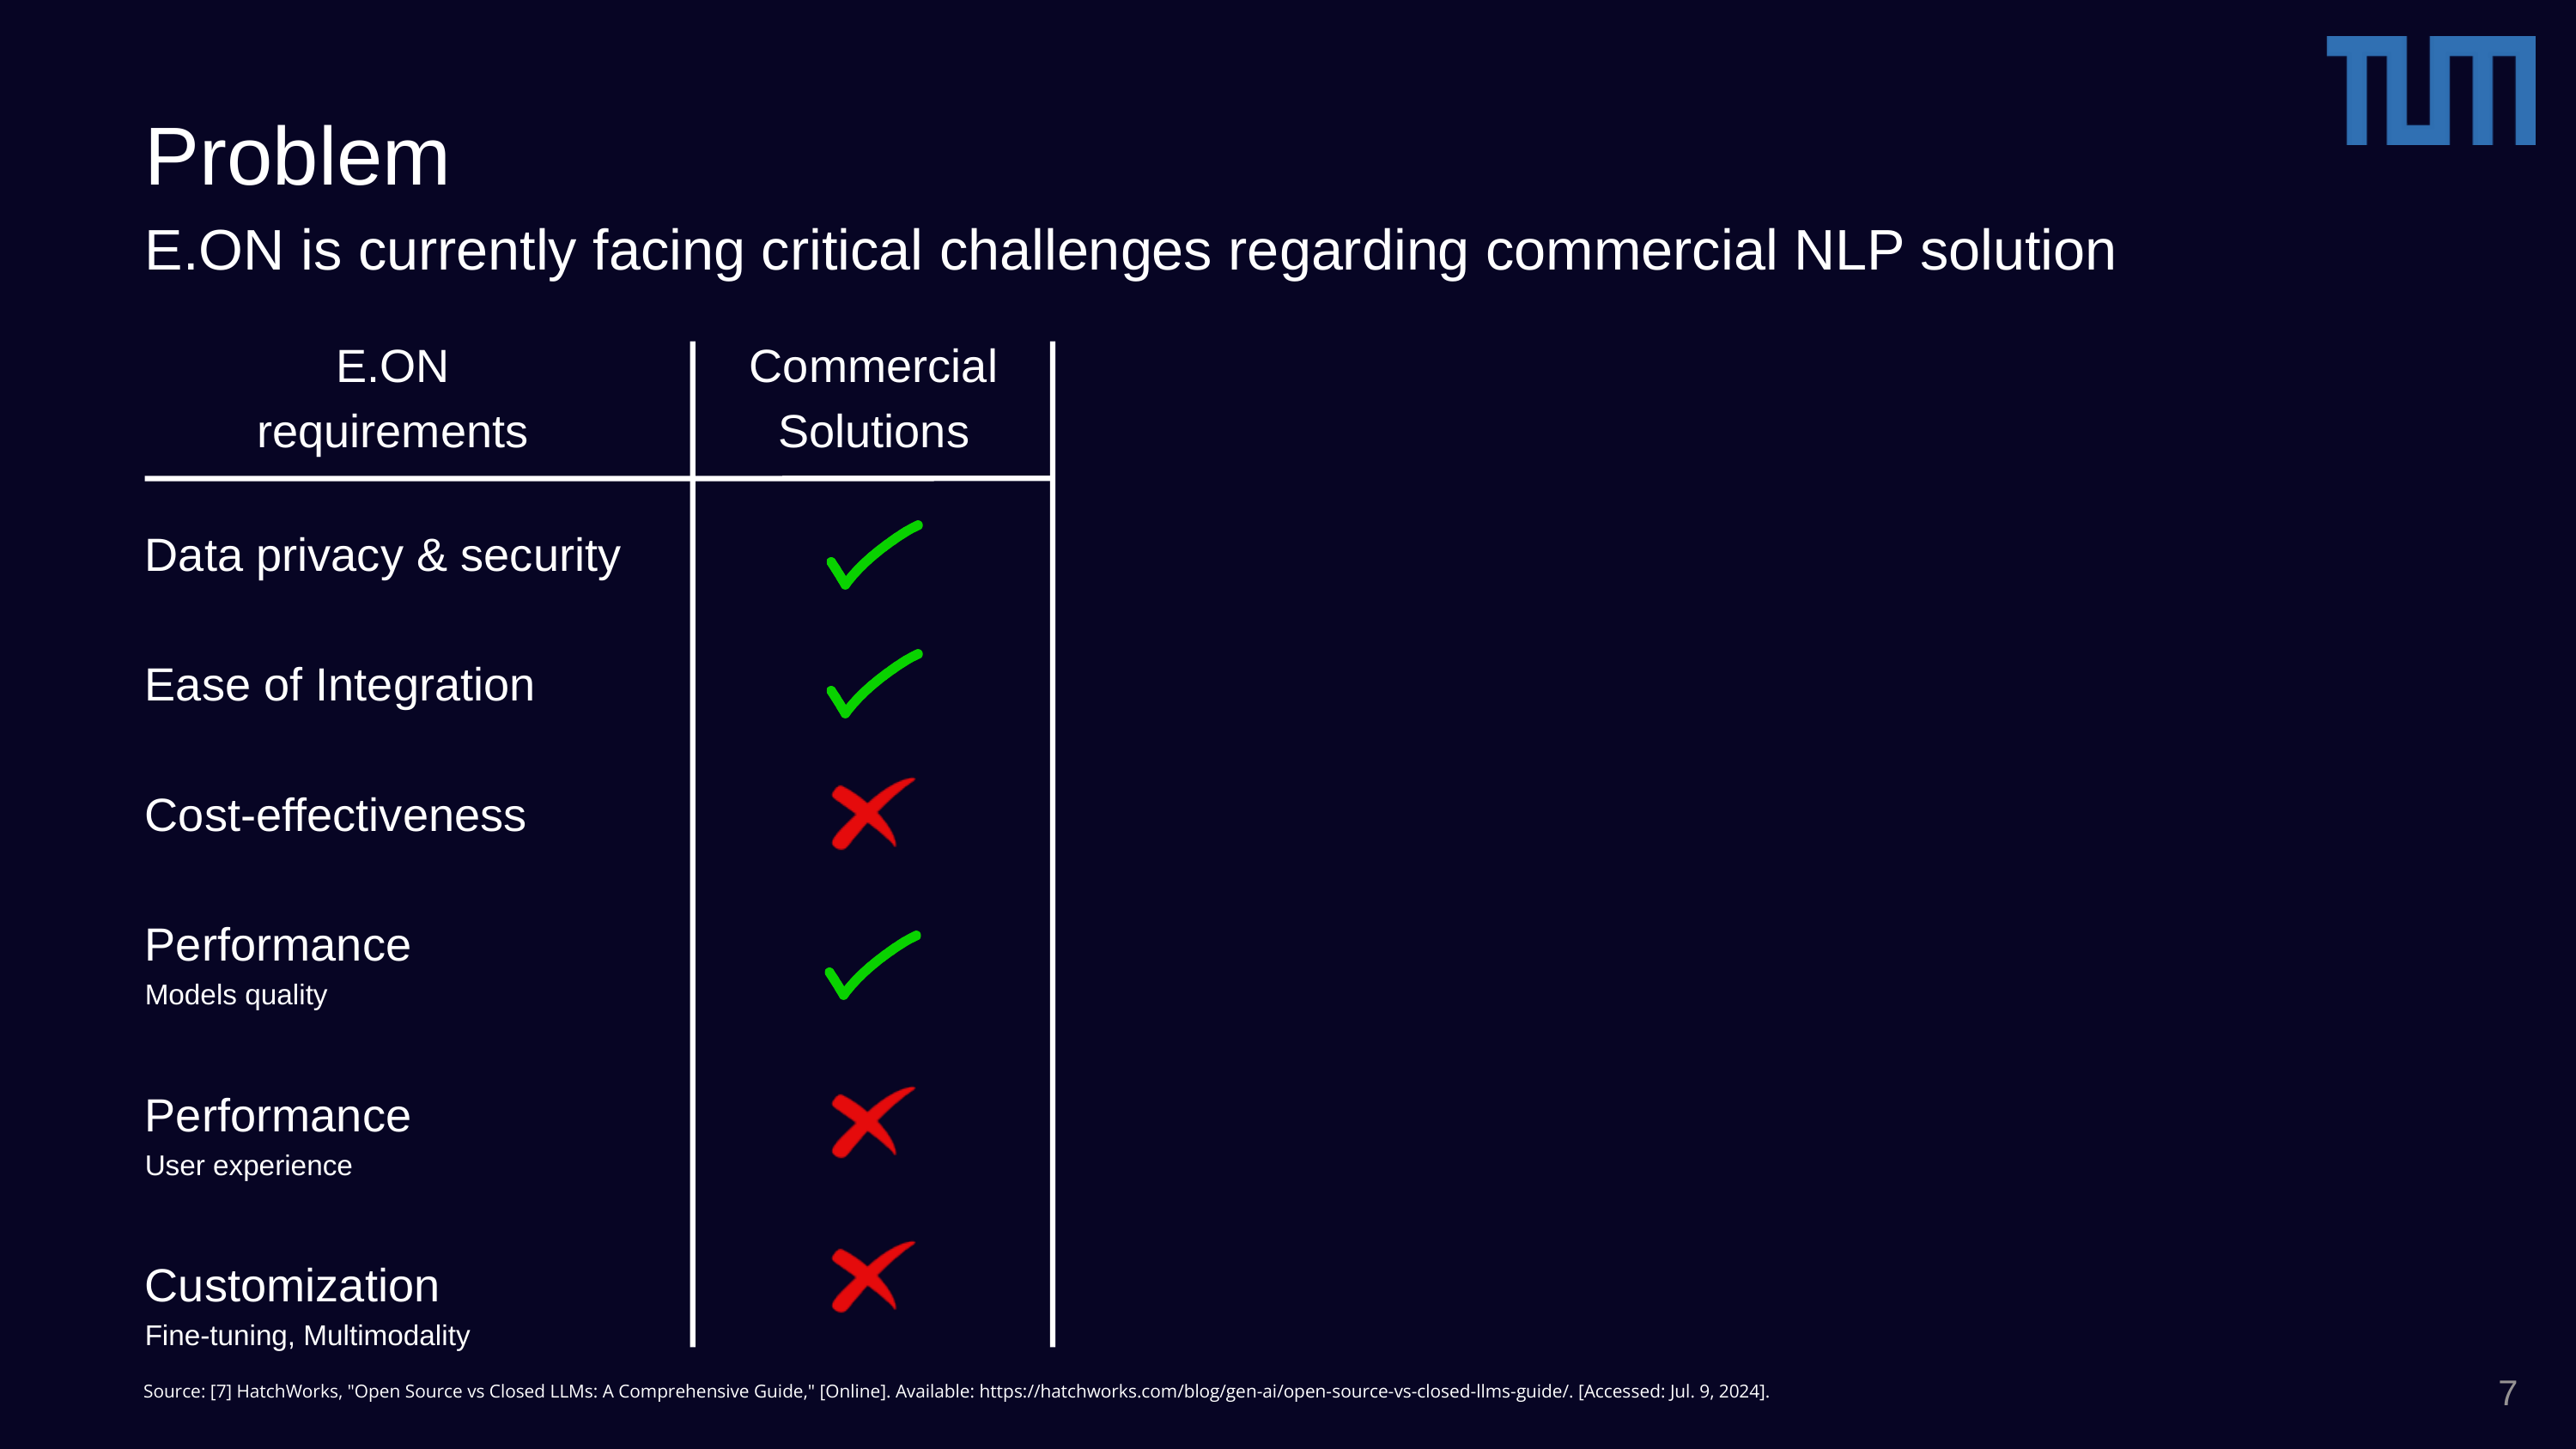

Problem
E.ON is currently facing critical challenges regarding commercial NLP solution
E.ON requirements
Commercial Solutions

Data privacy & security

Ease of Integration

Cost-effectiveness

Performance
Models quality

Performance
User experience

Customization
Fine-tuning, Multimodality

7
Source: [7] HatchWorks, "Open Source vs Closed LLMs: A Comprehensive Guide," [Online]. Available: https://hatchworks.com/blog/gen-ai/open-source-vs-closed-llms-guide/. [Accessed: Jul. 9, 2024].